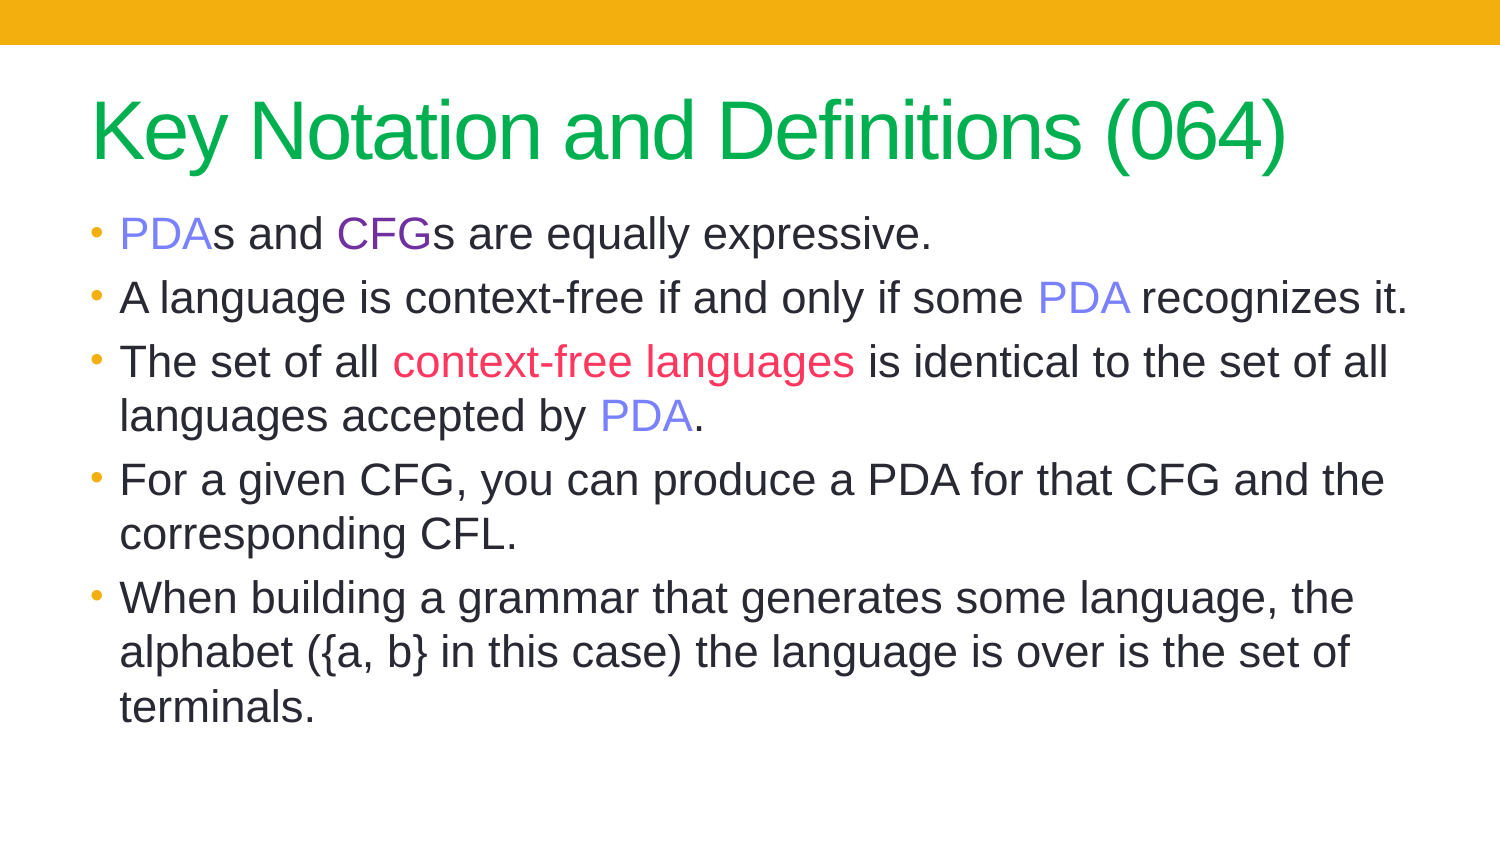

# Key Notation and Definitions (064)
PDAs and CFGs are equally expressive.
A language is context-free if and only if some PDA recognizes it.
The set of all context-free languages is identical to the set of all languages accepted by PDA.
For a given CFG, you can produce a PDA for that CFG and the corresponding CFL.
When building a grammar that generates some language, the alphabet ({a, b} in this case) the language is over is the set of terminals.